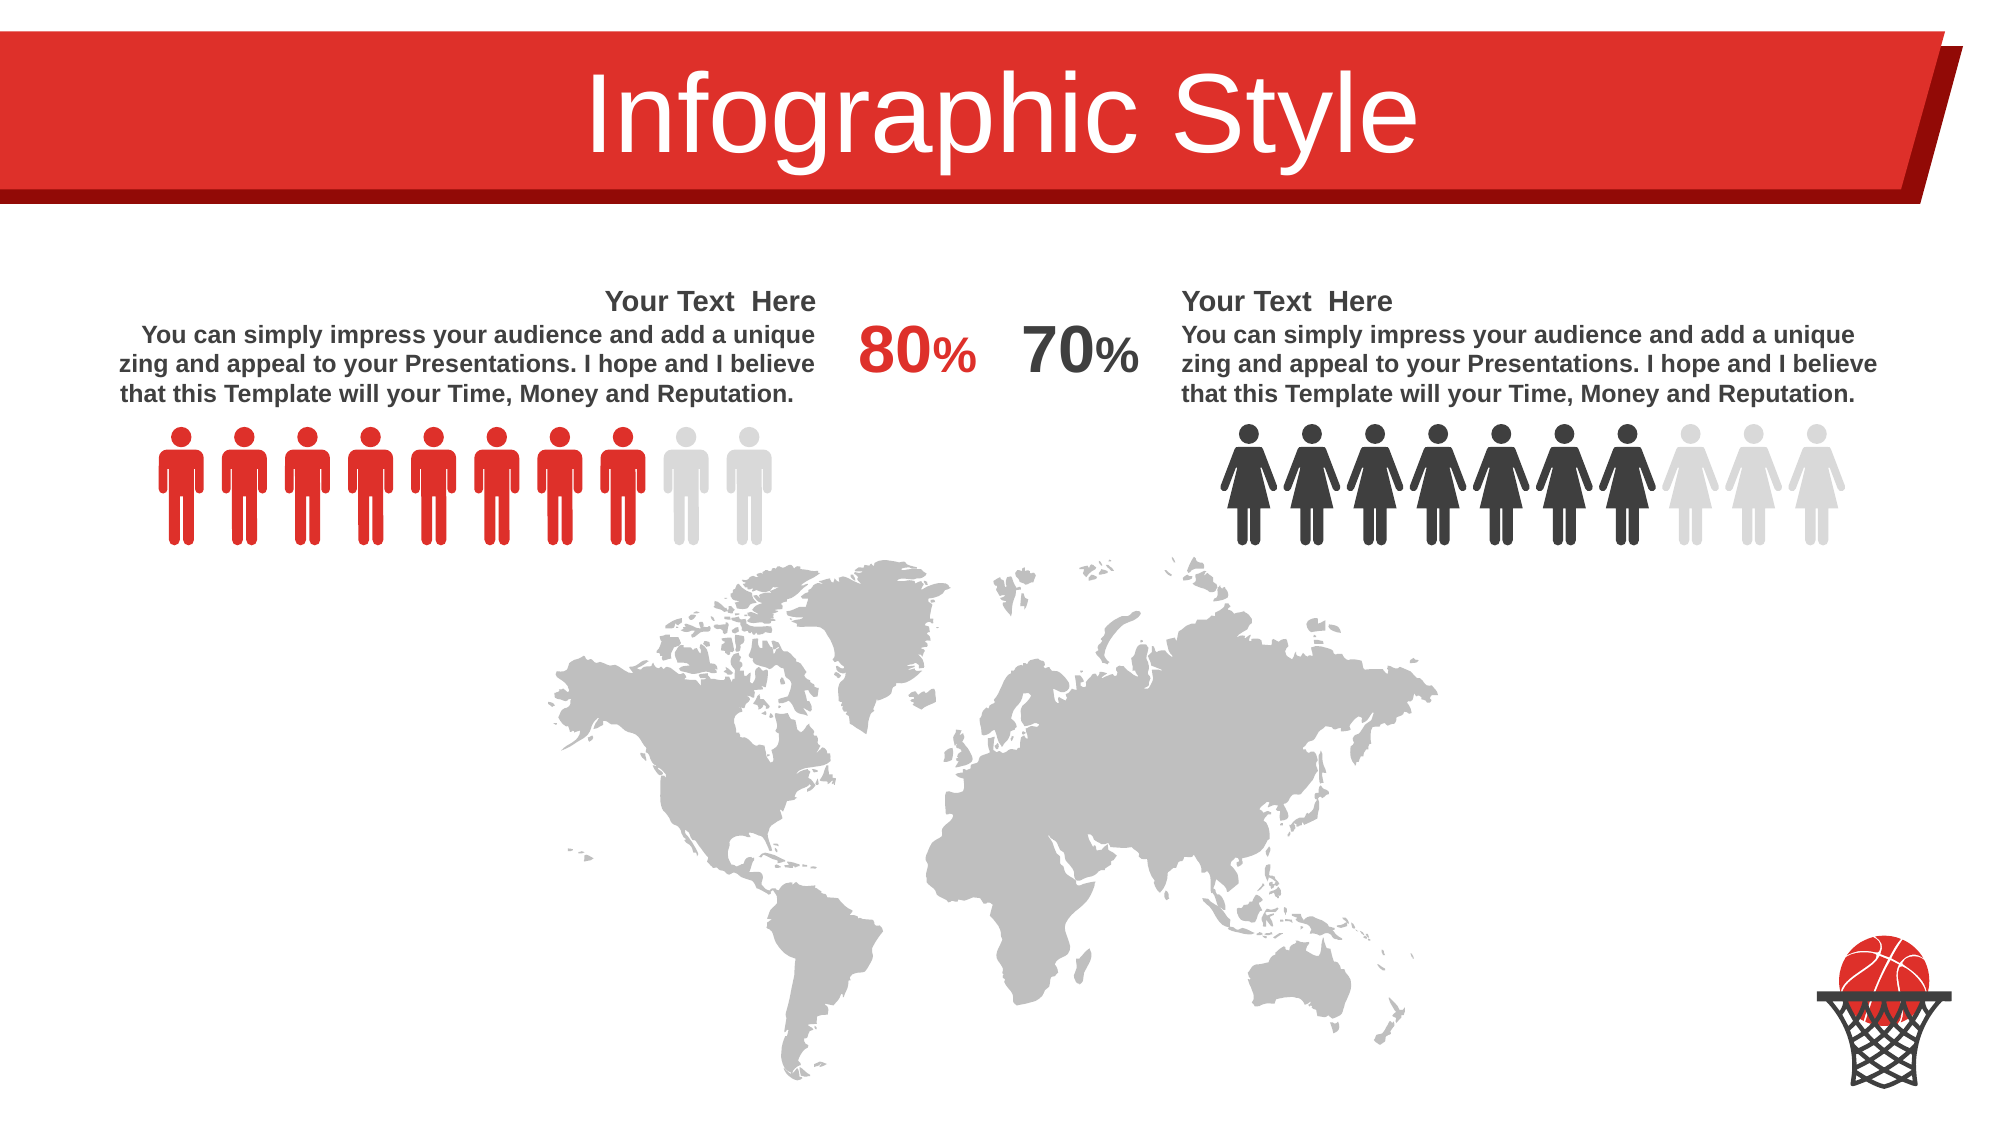

Infographic Style
Your Text  Here
You can simply impress your audience and add a unique zing and appeal to your Presentations. I hope and I believe that this Template will your Time, Money and Reputation.
Your Text  Here
You can simply impress your audience and add a unique zing and appeal to your Presentations. I hope and I believe that this Template will your Time, Money and Reputation.
80%
70%